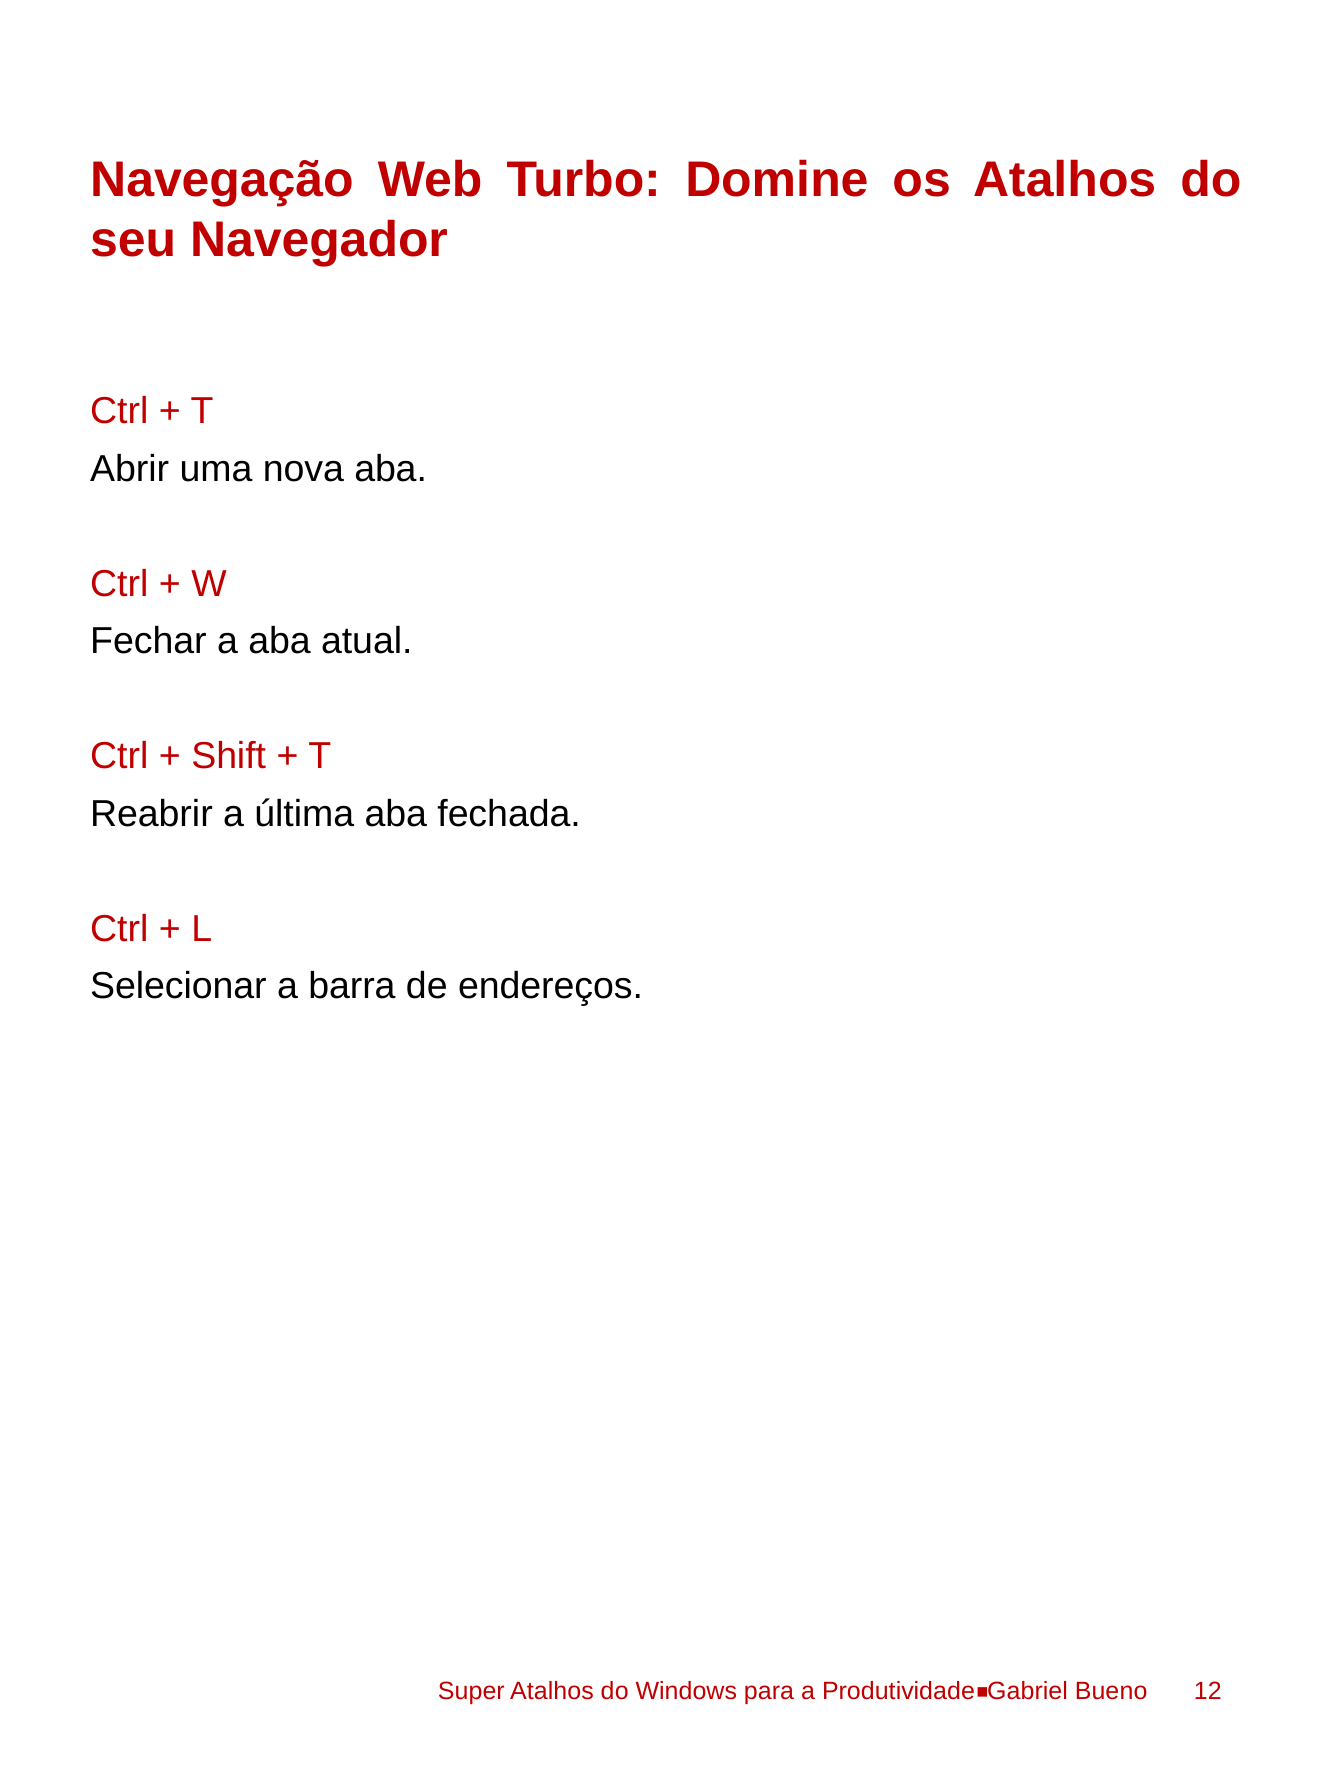

Navegação Web Turbo: Domine os Atalhos do seu Navegador

Ctrl + T
Abrir uma nova aba.

Ctrl + W
Fechar a aba atual.

Ctrl + Shift + T
Reabrir a última aba fechada.

Ctrl + L
Selecionar a barra de endereços.